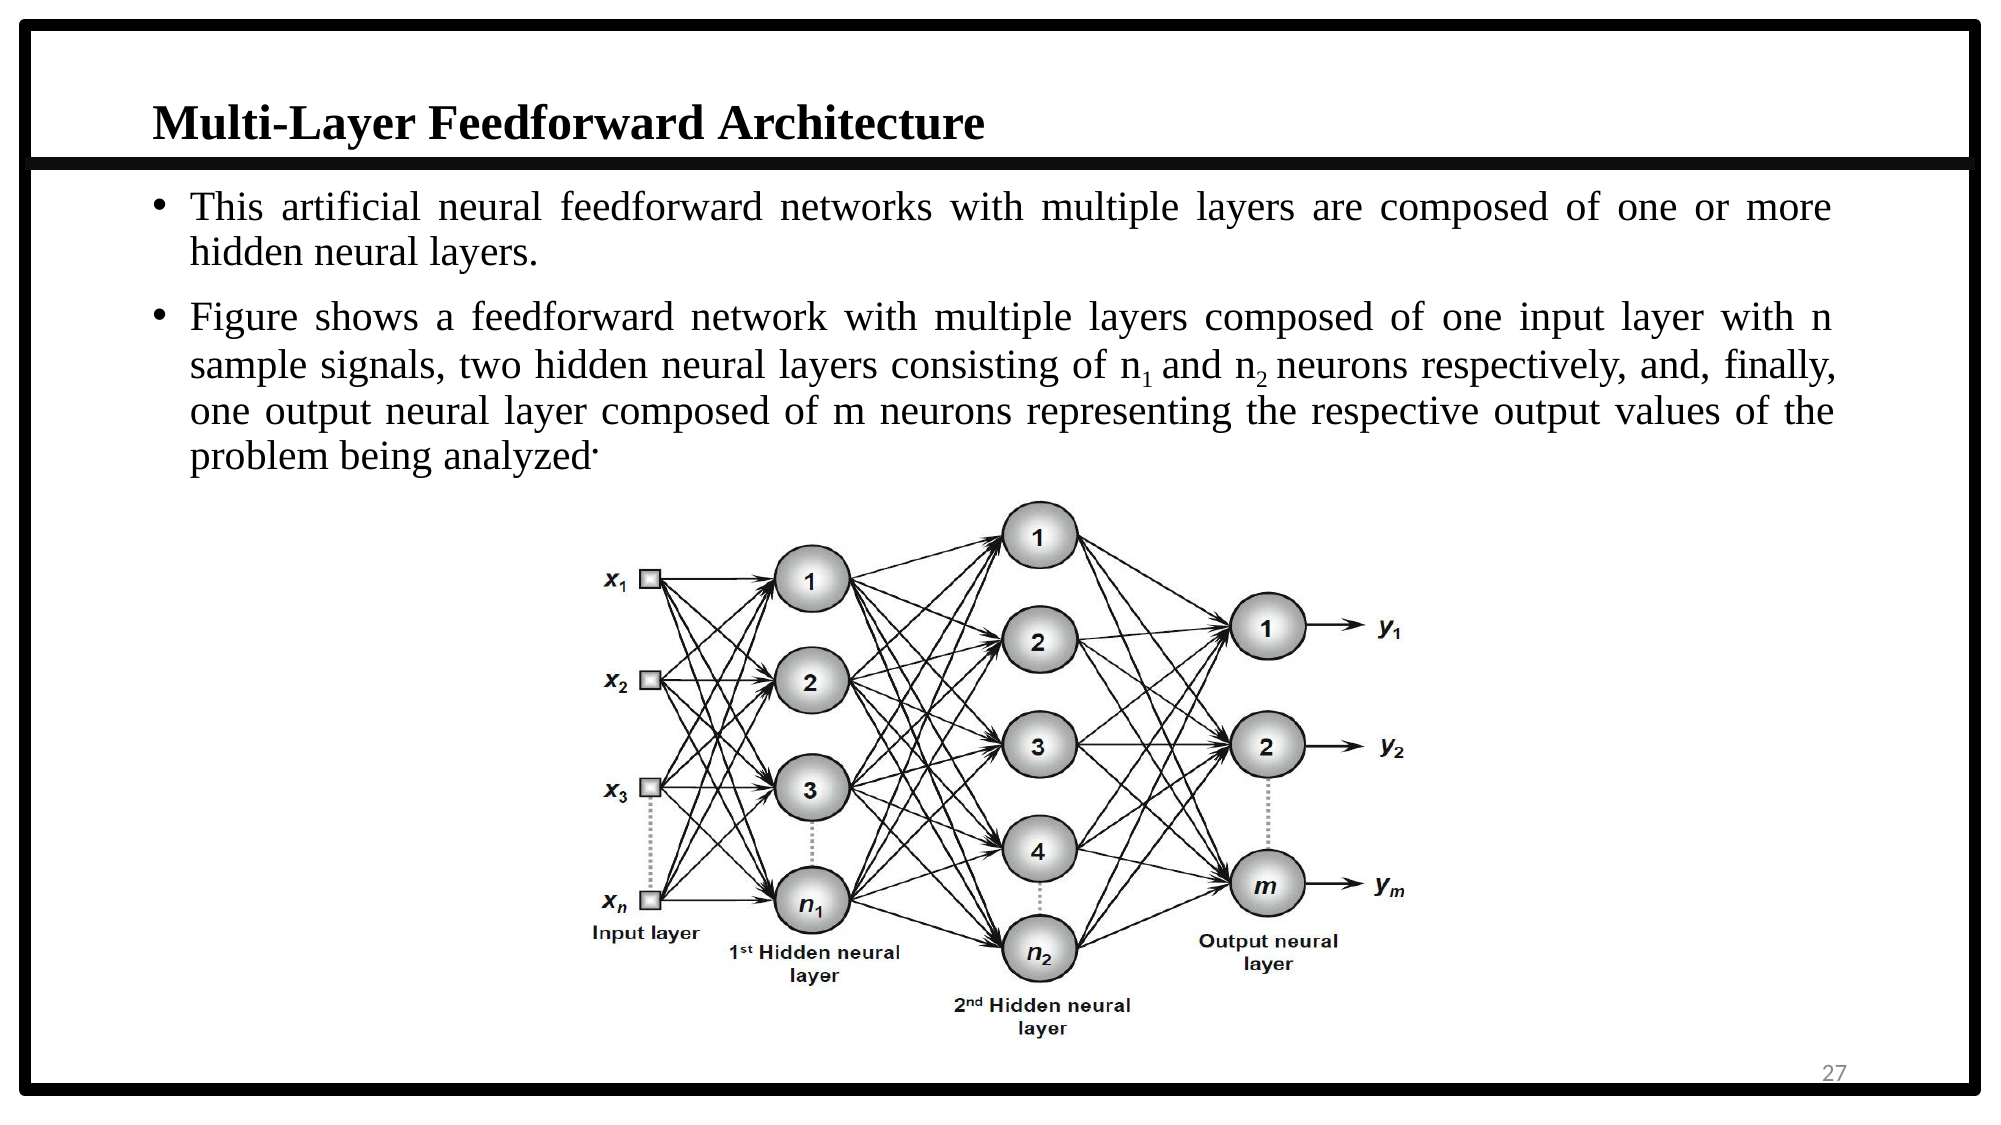

# Multi-Layer Feedforward Architecture
This artificial neural feedforward networks with multiple layers are composed of one or more  hidden neural layers.
Figure shows a feedforward network with multiple layers composed of one input layer with n  sample signals, two hidden neural layers consisting of n1 and n2 neurons respectively, and, finally,  one output neural layer composed of m neurons representing the respective output values of the  problem being analyzed
.

27